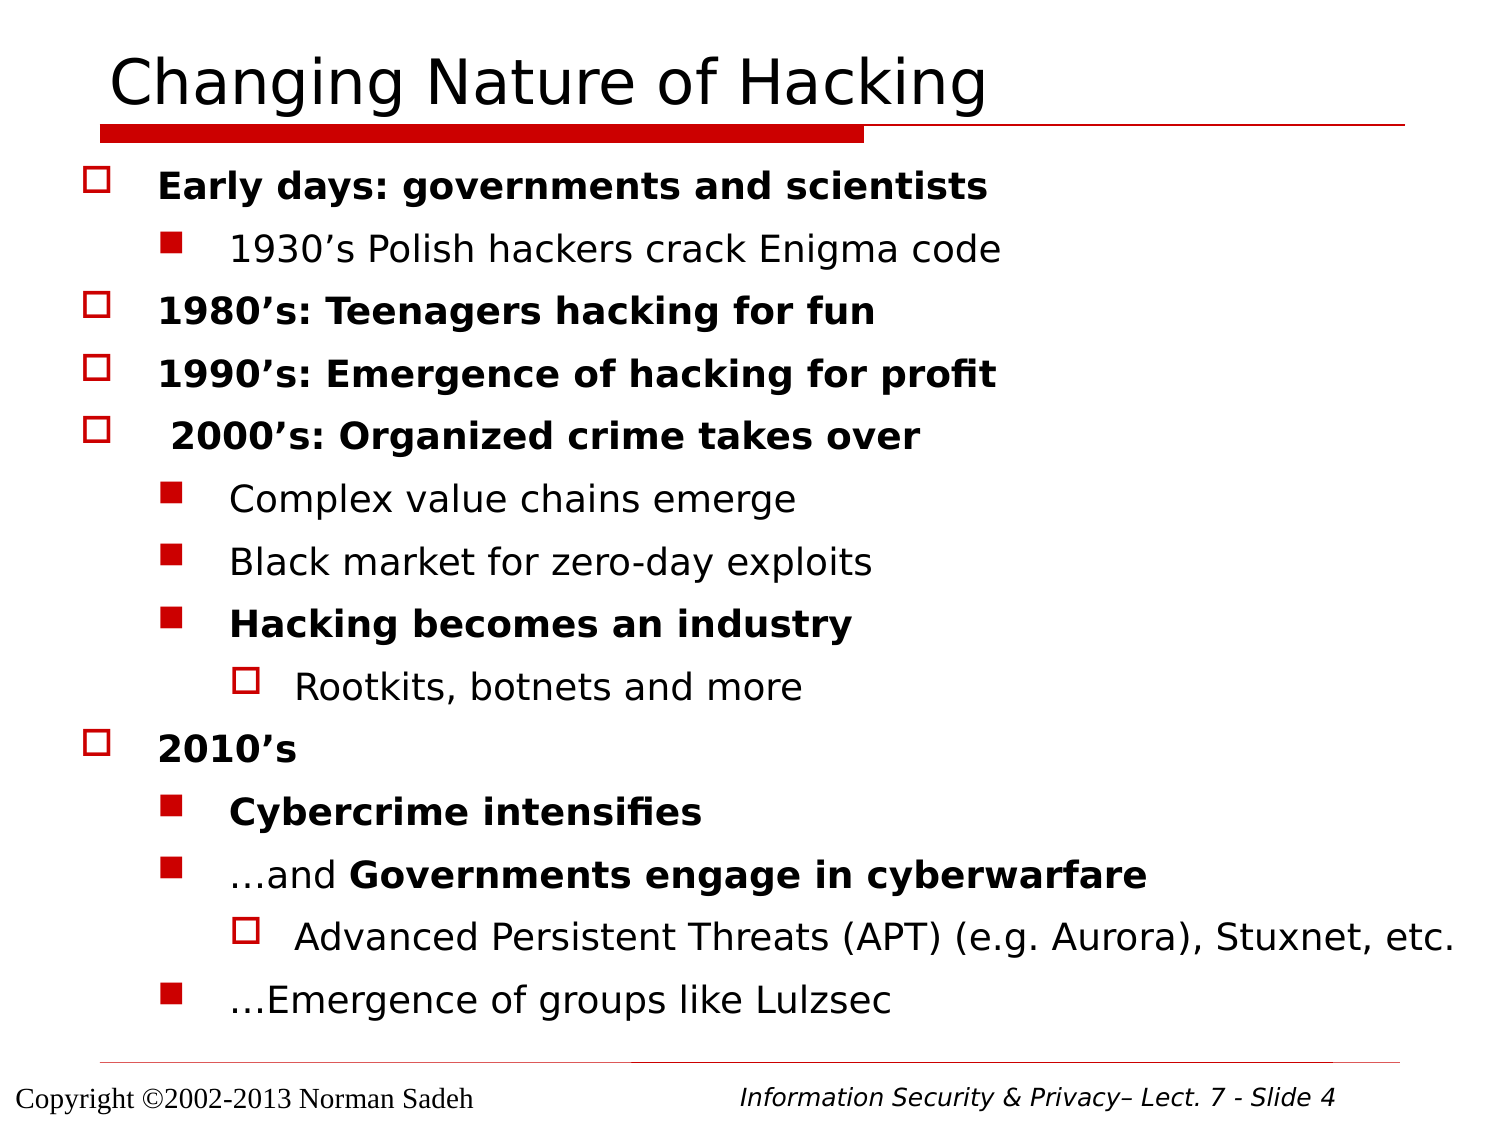

# Changing Nature of Hacking
Early days: governments and scientists
1930’s Polish hackers crack Enigma code
1980’s: Teenagers hacking for fun
1990’s: Emergence of hacking for profit
 2000’s: Organized crime takes over
Complex value chains emerge
Black market for zero-day exploits
Hacking becomes an industry
Rootkits, botnets and more
2010’s
Cybercrime intensifies
…and Governments engage in cyberwarfare
Advanced Persistent Threats (APT) (e.g. Aurora), Stuxnet, etc.
…Emergence of groups like Lulzsec